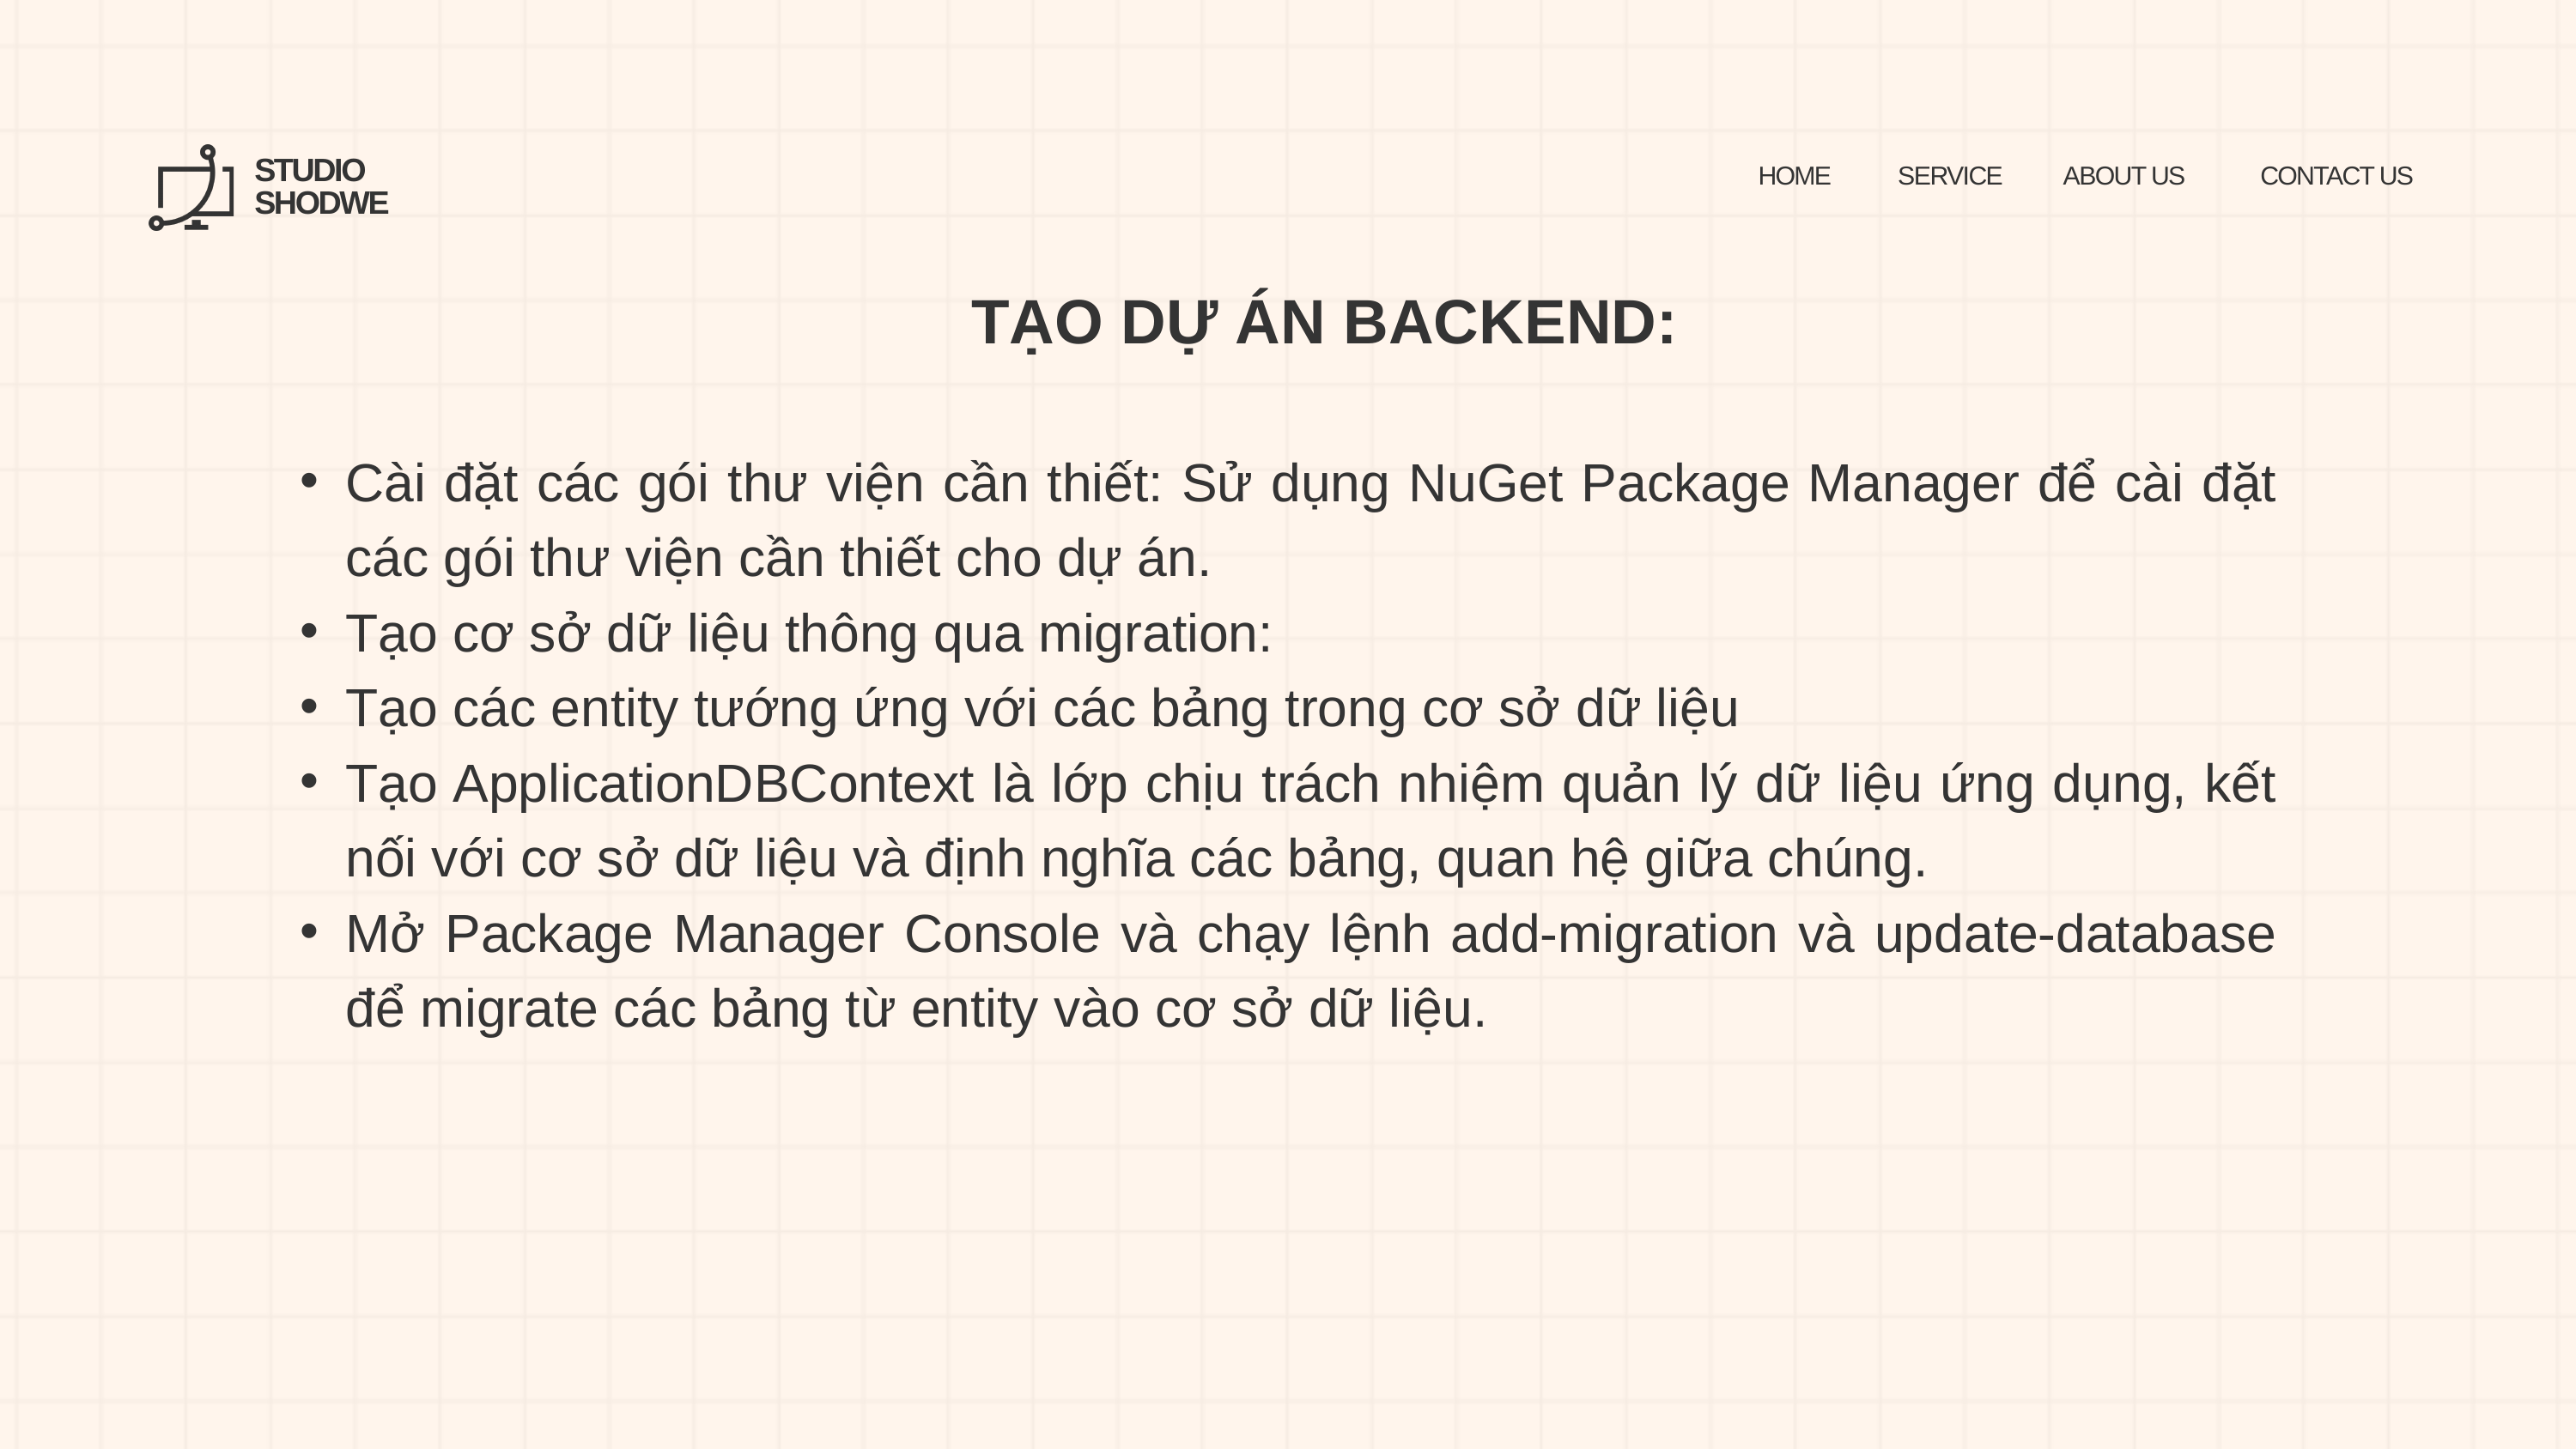

STUDIO SHODWE
HOME
SERVICE
ABOUT US
CONTACT US
TẠO DỰ ÁN BACKEND:
Cài đặt các gói thư viện cần thiết: Sử dụng NuGet Package Manager để cài đặt các gói thư viện cần thiết cho dự án.
Tạo cơ sở dữ liệu thông qua migration:
Tạo các entity tướng ứng với các bảng trong cơ sở dữ liệu
Tạo ApplicationDBContext là lớp chịu trách nhiệm quản lý dữ liệu ứng dụng, kết nối với cơ sở dữ liệu và định nghĩa các bảng, quan hệ giữa chúng.
Mở Package Manager Console và chạy lệnh add-migration và update-database để migrate các bảng từ entity vào cơ sở dữ liệu.